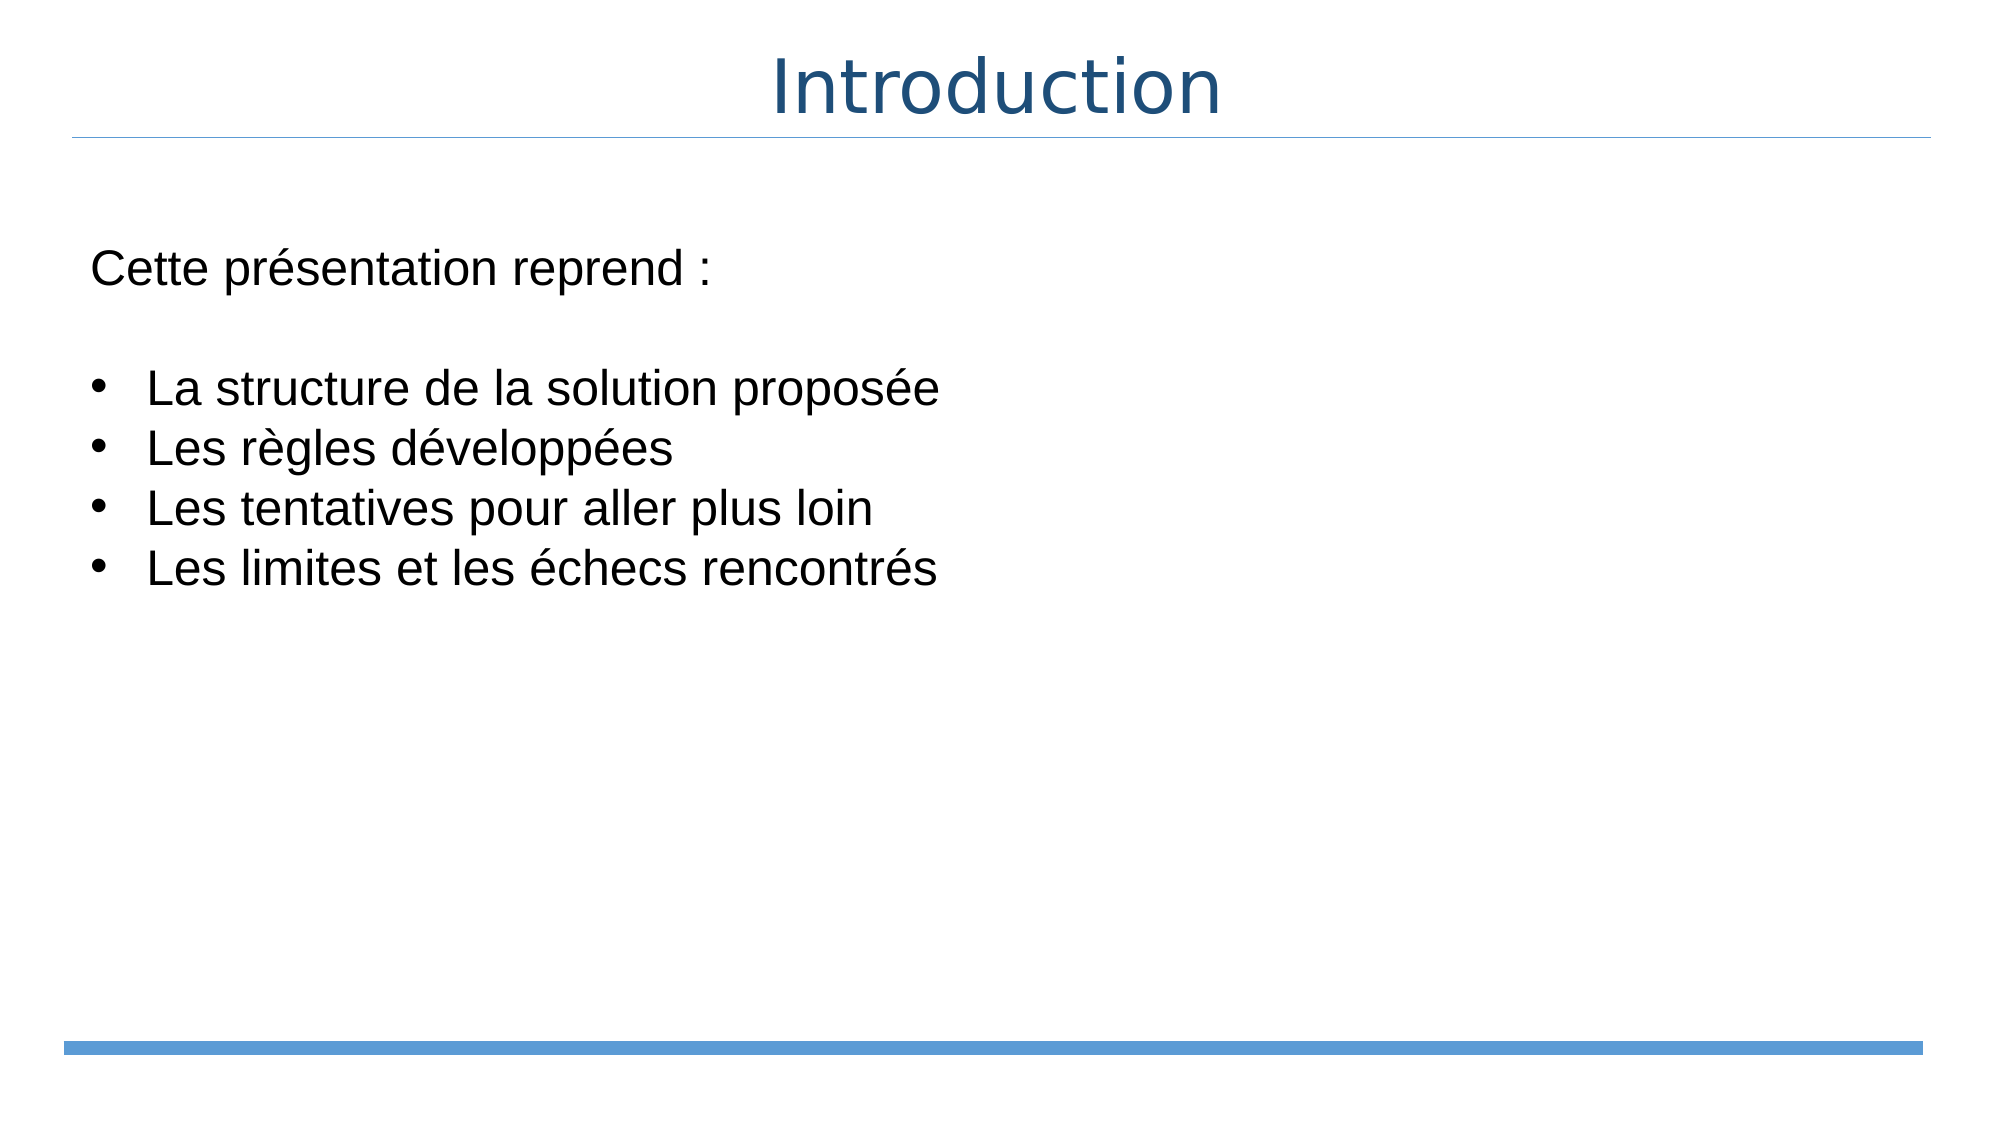

Introduction
Cette présentation reprend :

La structure de la solution proposée
Les règles développées
Les tentatives pour aller plus loin
Les limites et les échecs rencontrés